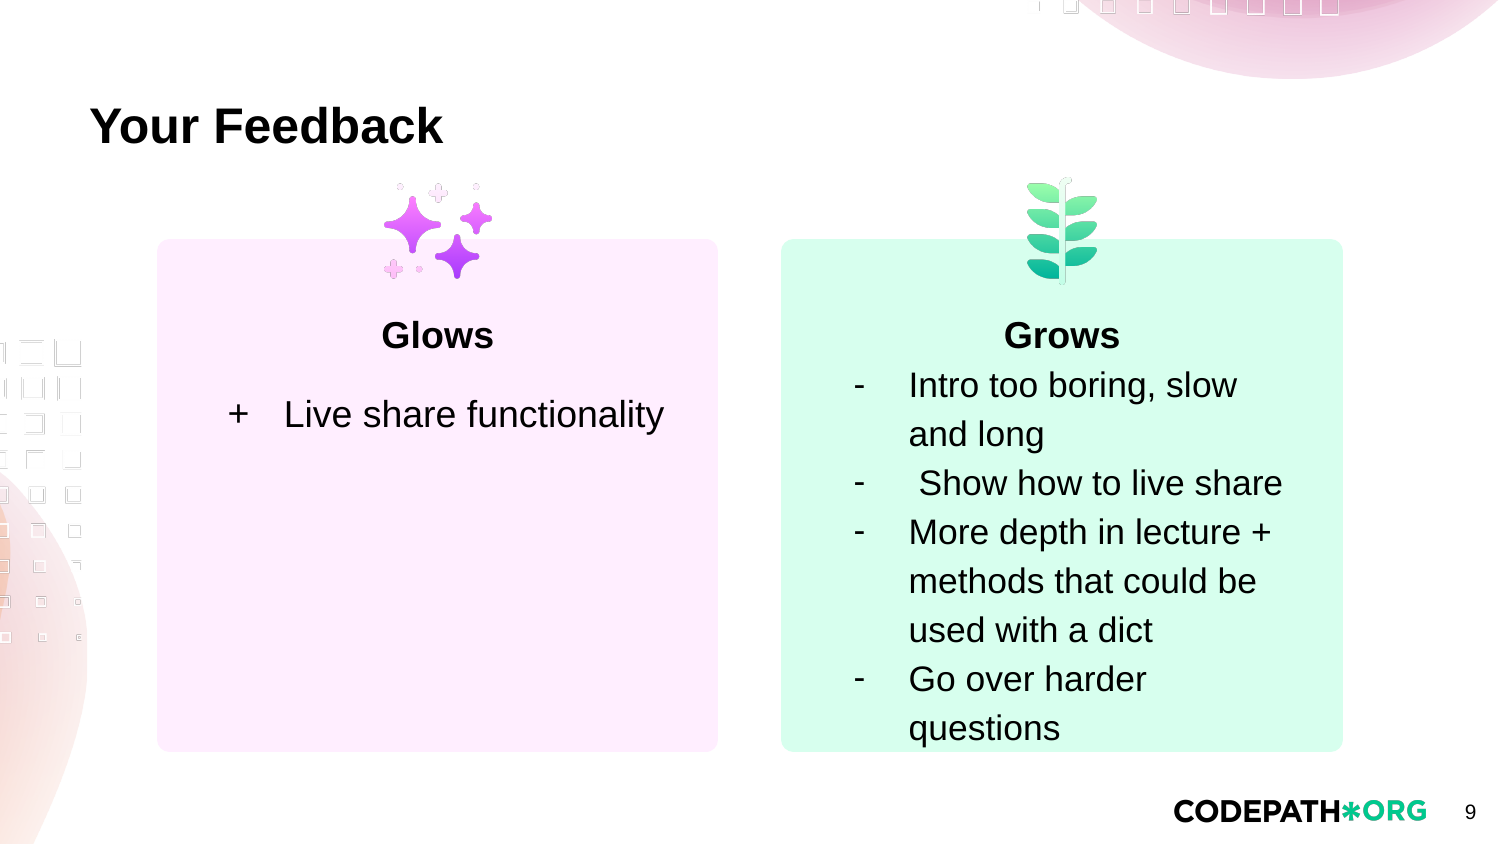

Intro too boring, slow and long
 Show how to live share
More depth in lecture + methods that could be used with a dict
Go over harder questions
Live share functionality
9